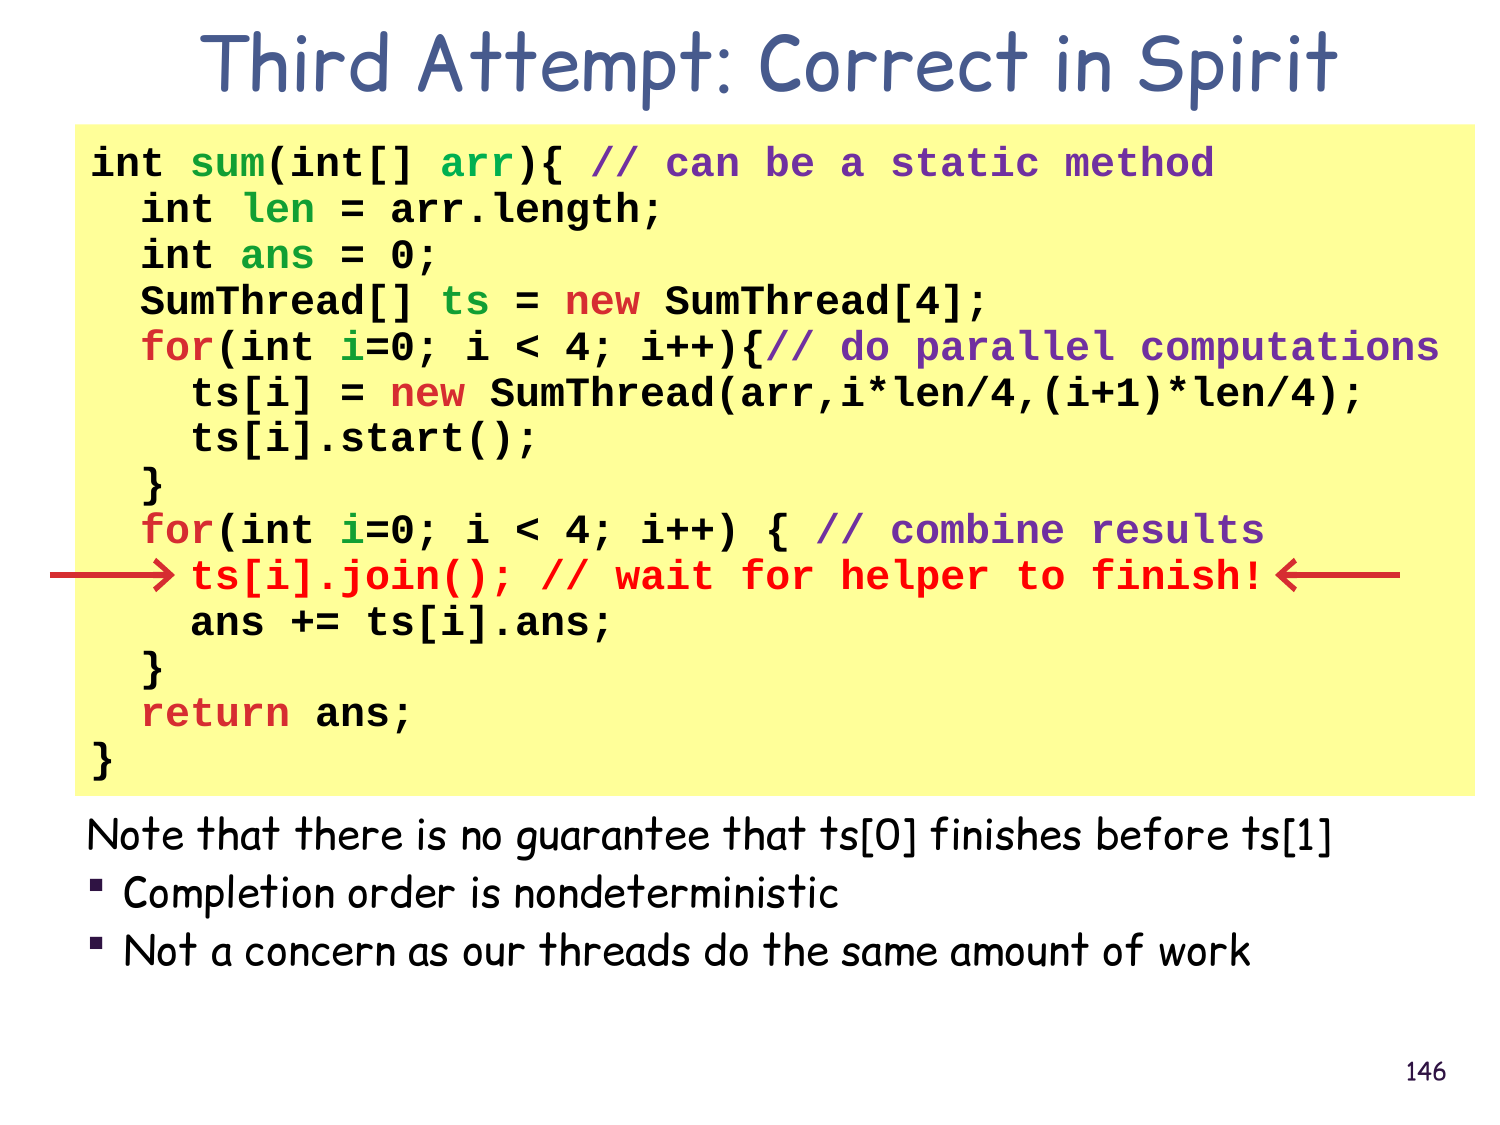

# Third Attempt: Correct in Spirit
int sum(int[] arr){ // can be a static method
  int len = arr.length;
  int ans = 0;
  SumThread[] ts = new SumThread[4];
  for(int i=0; i < 4; i++){// do parallel computations
    ts[i] = new SumThread(arr,i*len/4,(i+1)*len/4);
    ts[i].start();
  }
  for(int i=0; i < 4; i++) { // combine results
    ts[i].join(); // wait for helper to finish!
    ans += ts[i].ans;
  }
  return ans;
}
Note that there is no guarantee that ts[0] finishes before ts[1]
Completion order is nondeterministic
Not a concern as our threads do the same amount of work
146